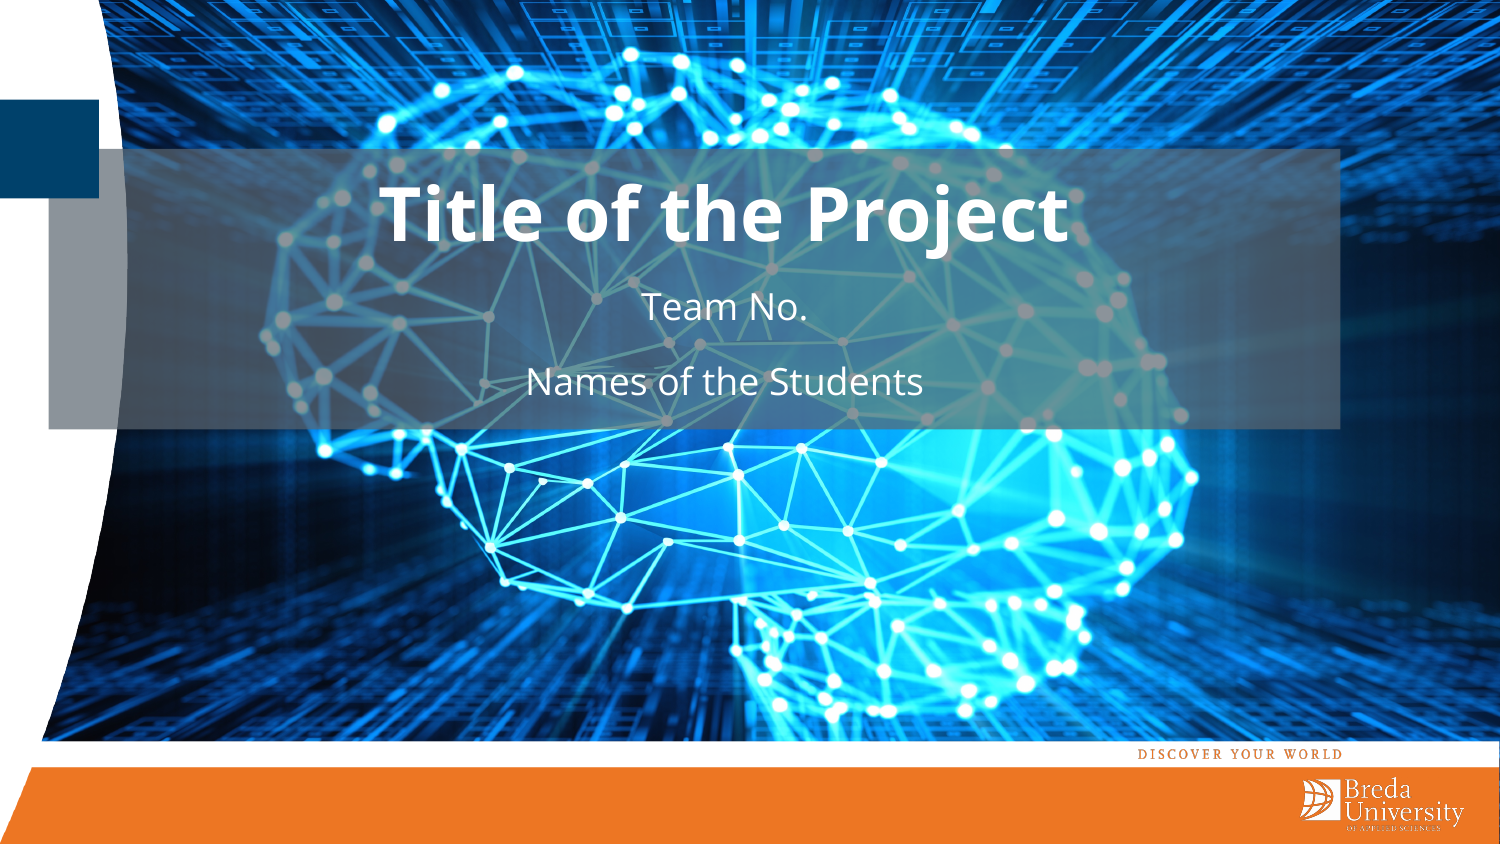

# Title of the Project
Team No.
Names of the Students